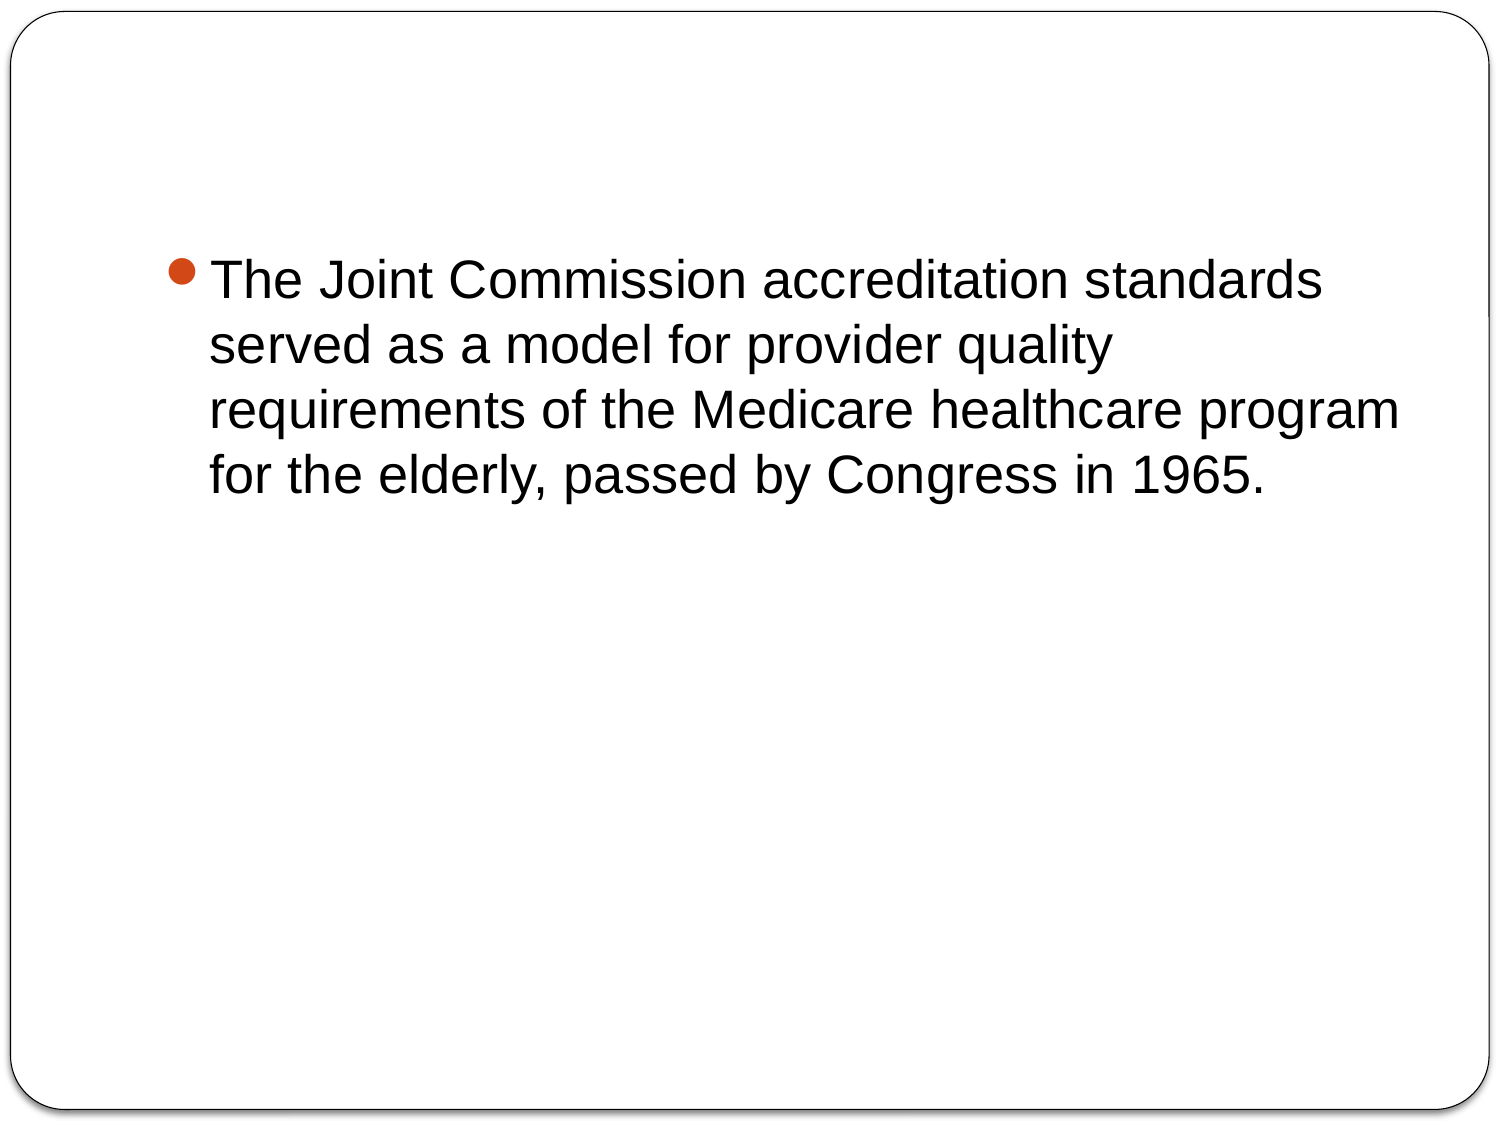

#
The Joint Commission accreditation standards served as a model for provider quality requirements of the Medicare healthcare program for the elderly, passed by Congress in 1965.